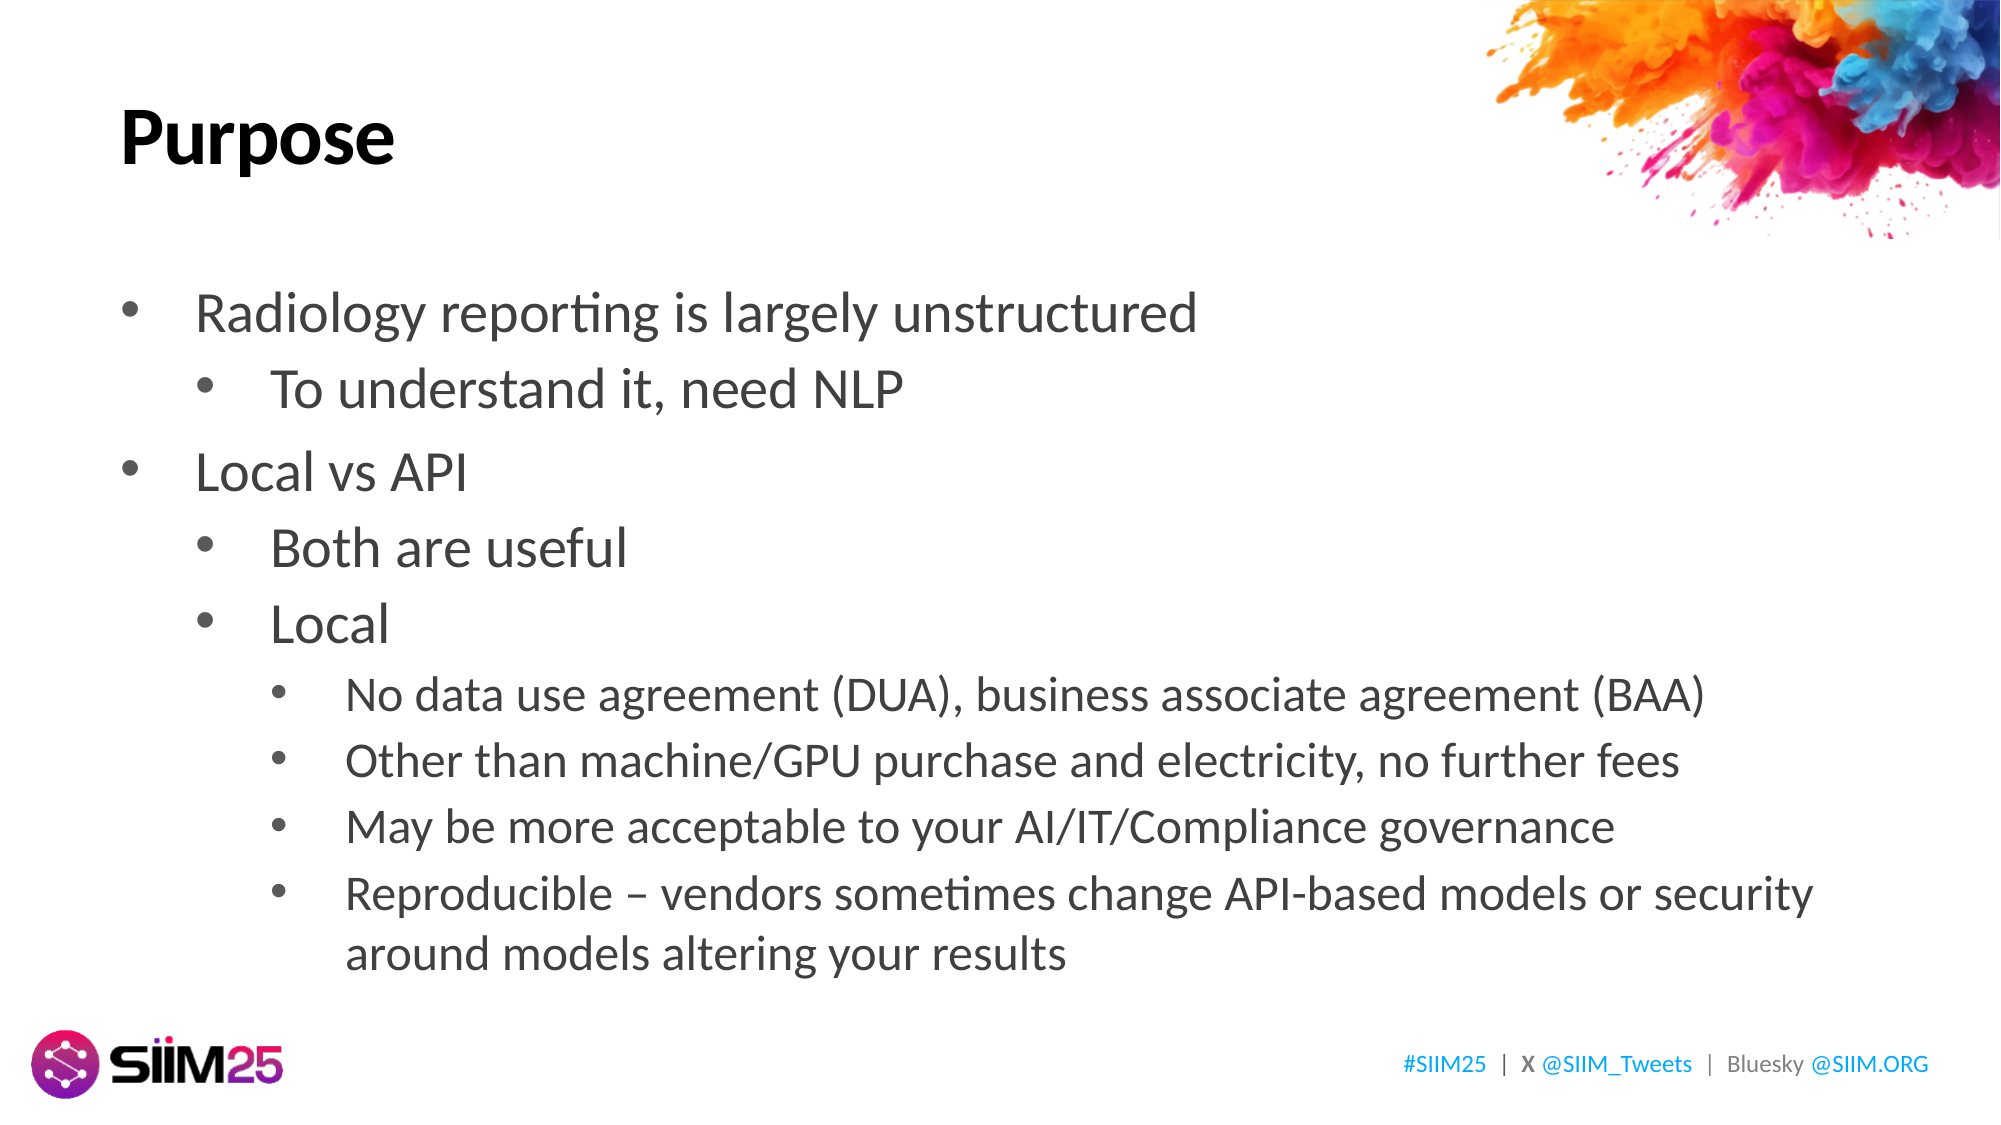

# Purpose
Radiology reporting is largely unstructured​
To understand it, need NLP​
Local vs API​
Both are useful​
Local​
No data use agreement (DUA), business associate agreement (BAA)​
Other than machine/GPU purchase and electricity, no further fees​
May be more acceptable to your AI/IT/Compliance governance​
Reproducible – vendors sometimes change API-based models or security around models altering your results

#SIIM25  |  X @SIIM_Tweets  |  Bluesky @SIIM.ORG